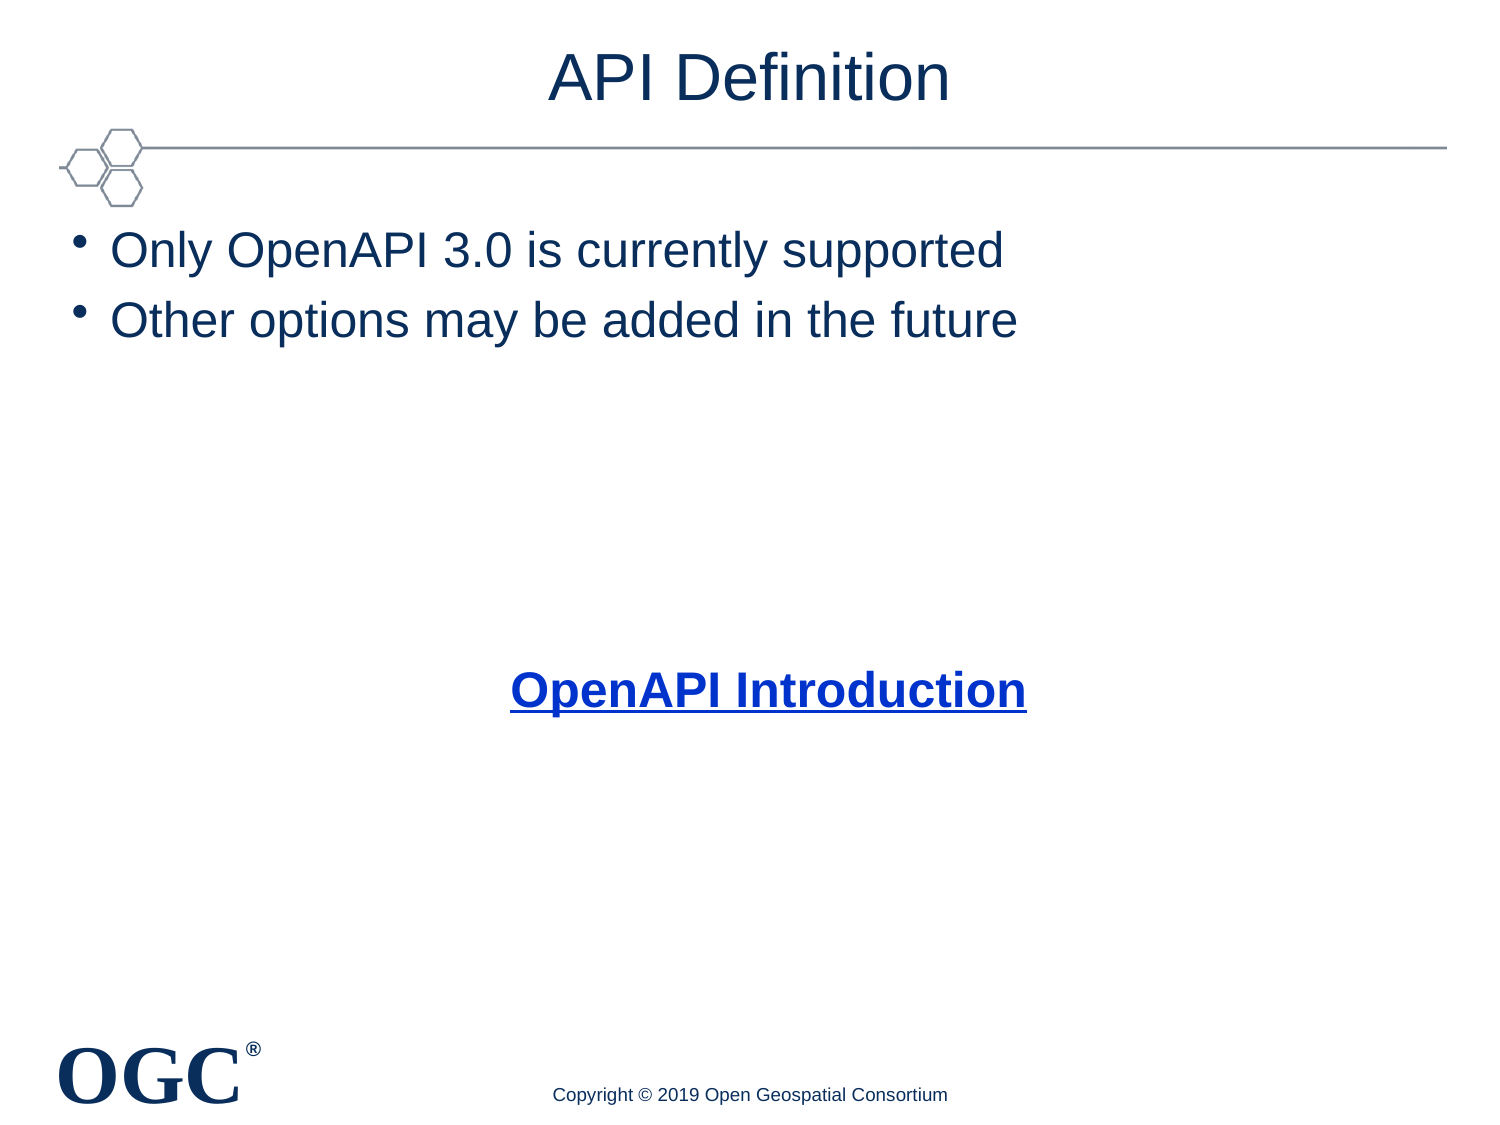

# API Definition
Only OpenAPI 3.0 is currently supported
Other options may be added in the future
OpenAPI Introduction
Copyright © 2019 Open Geospatial Consortium